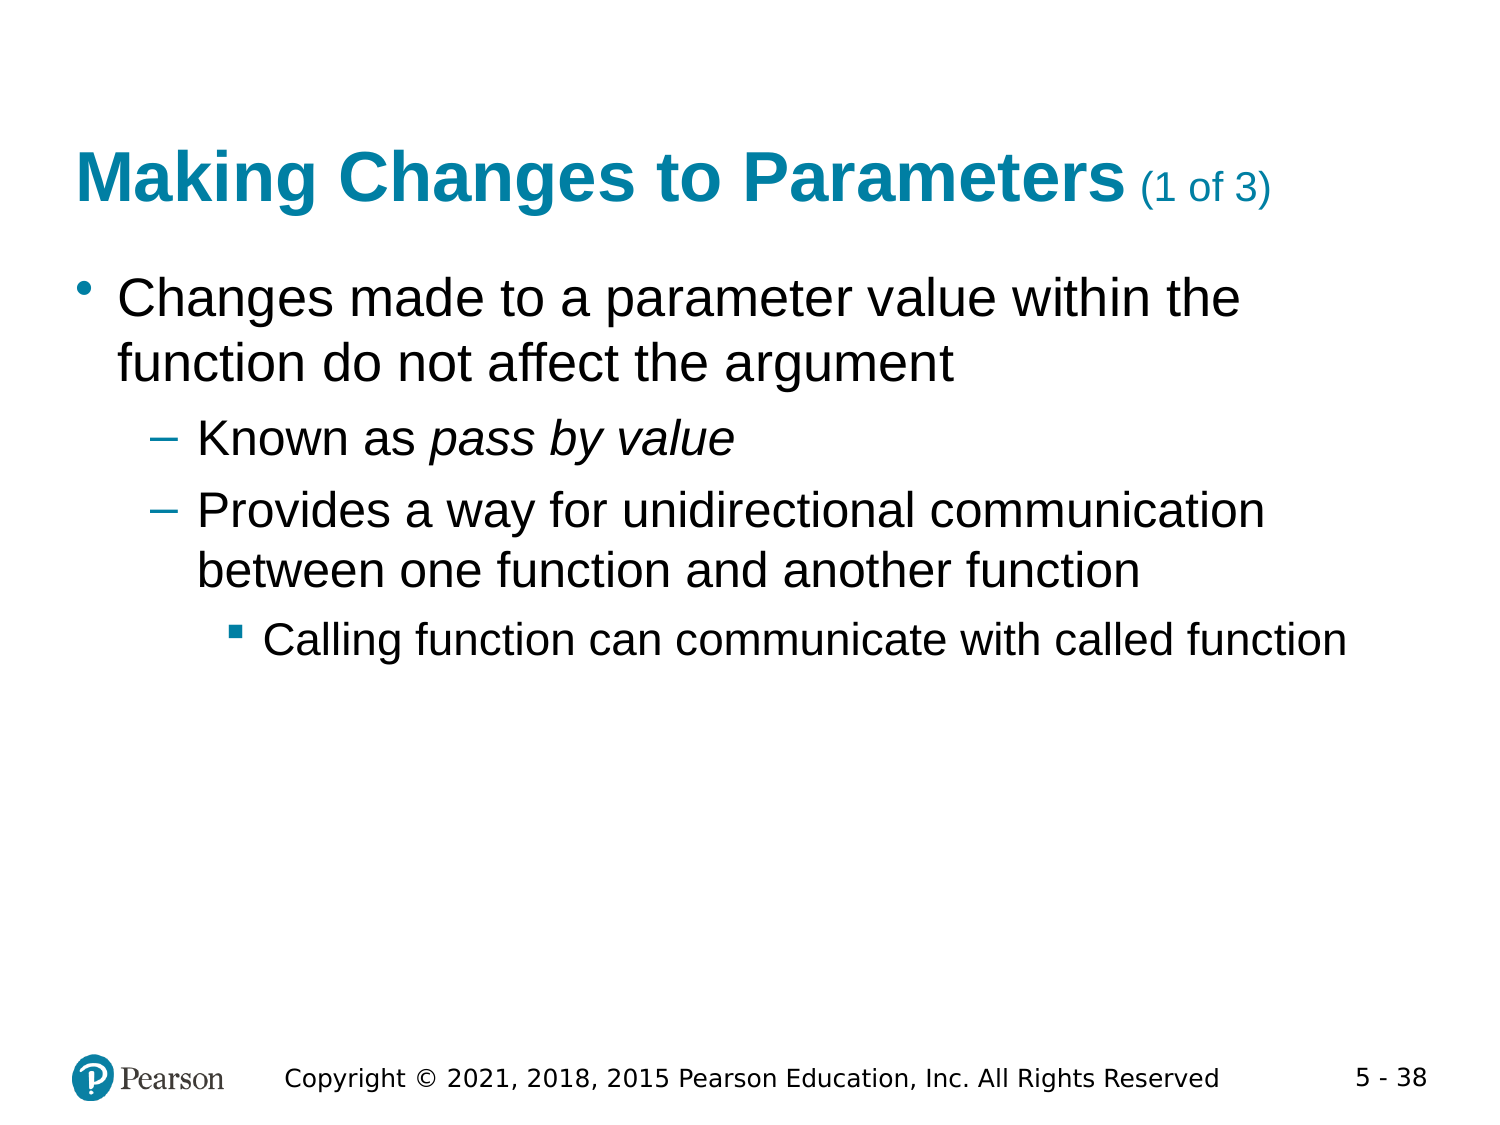

# Making Changes to Parameters (1 of 3)
Changes made to a parameter value within the function do not affect the argument
Known as pass by value
Provides a way for unidirectional communication between one function and another function
Calling function can communicate with called function